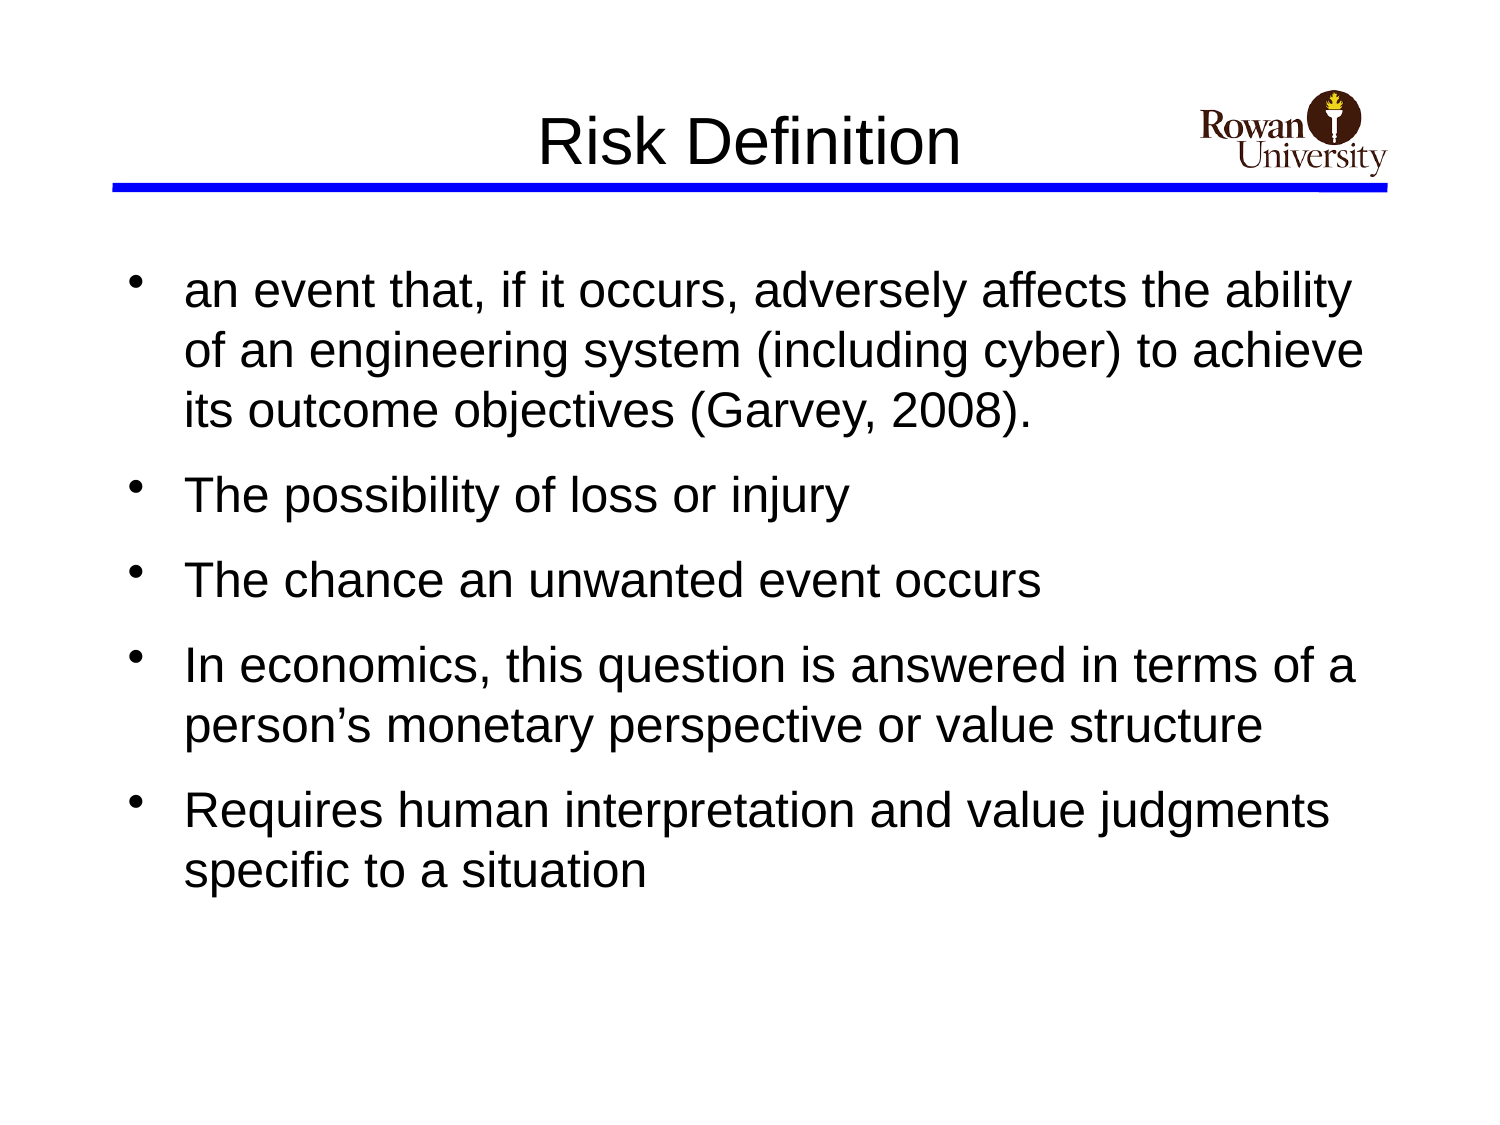

# Risk Definition
an event that, if it occurs, adversely affects the ability of an engineering system (including cyber) to achieve its outcome objectives (Garvey, 2008).
The possibility of loss or injury
The chance an unwanted event occurs
In economics, this question is answered in terms of a person’s monetary perspective or value structure
Requires human interpretation and value judgments specific to a situation